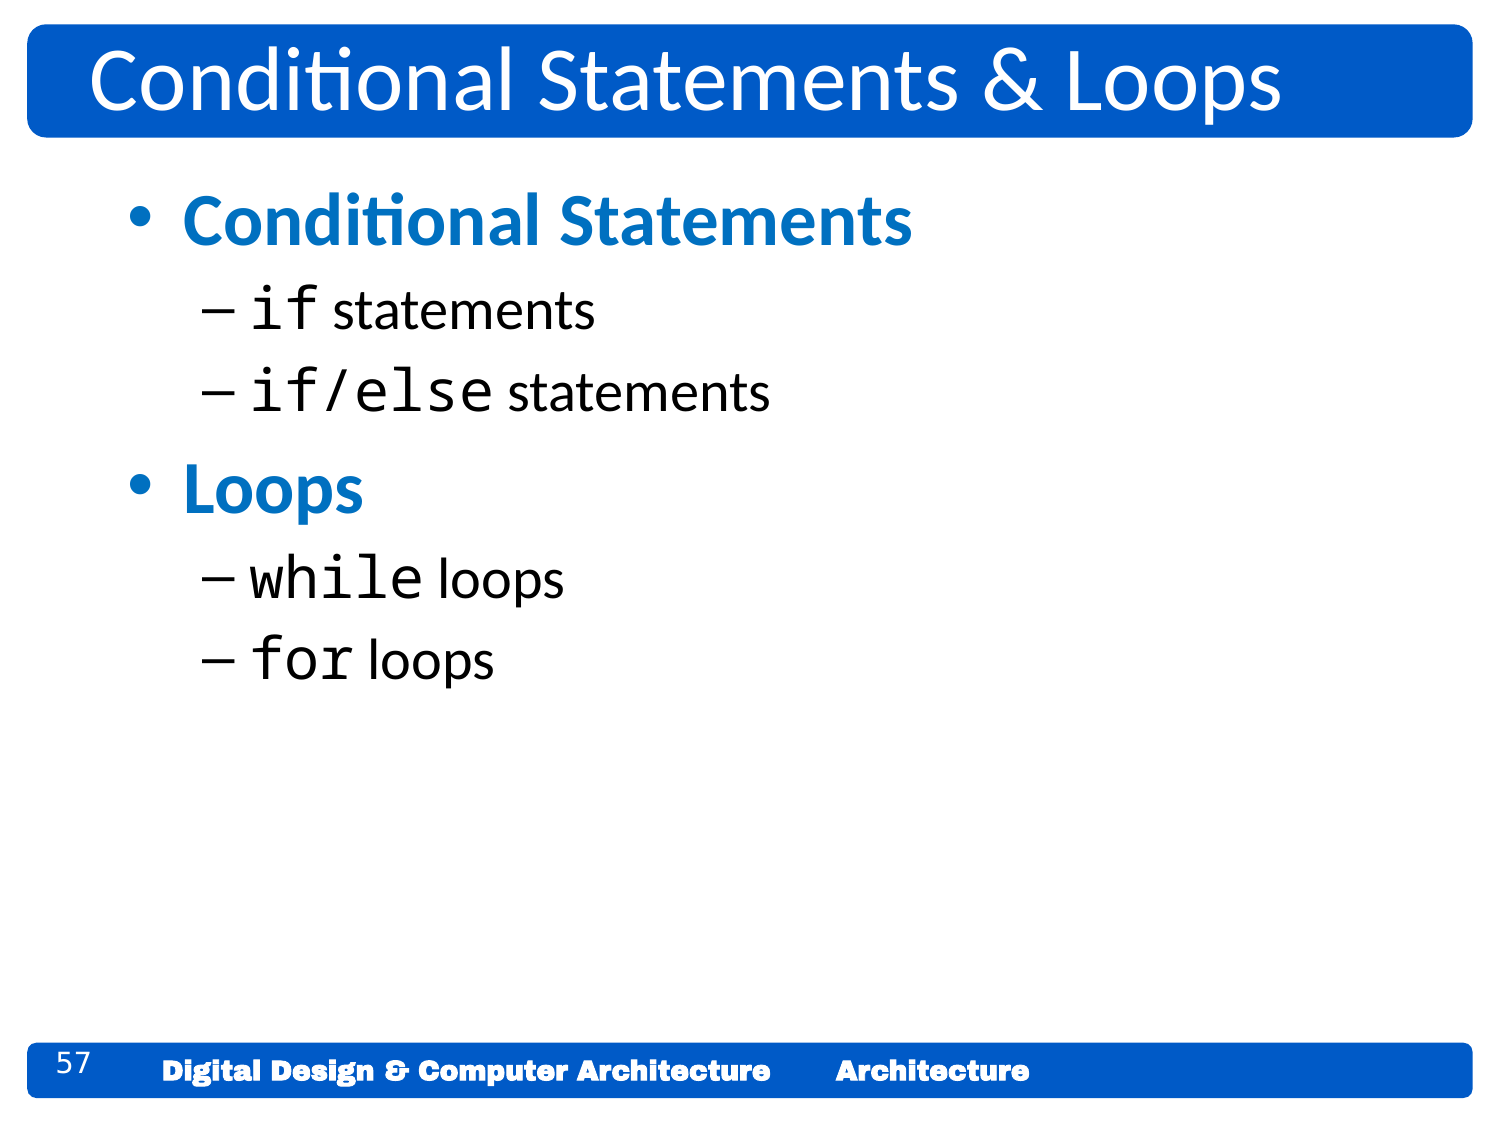

Conditional Statements & Loops
Conditional Statements
if statements
if/else statements
Loops
while loops
for loops
57